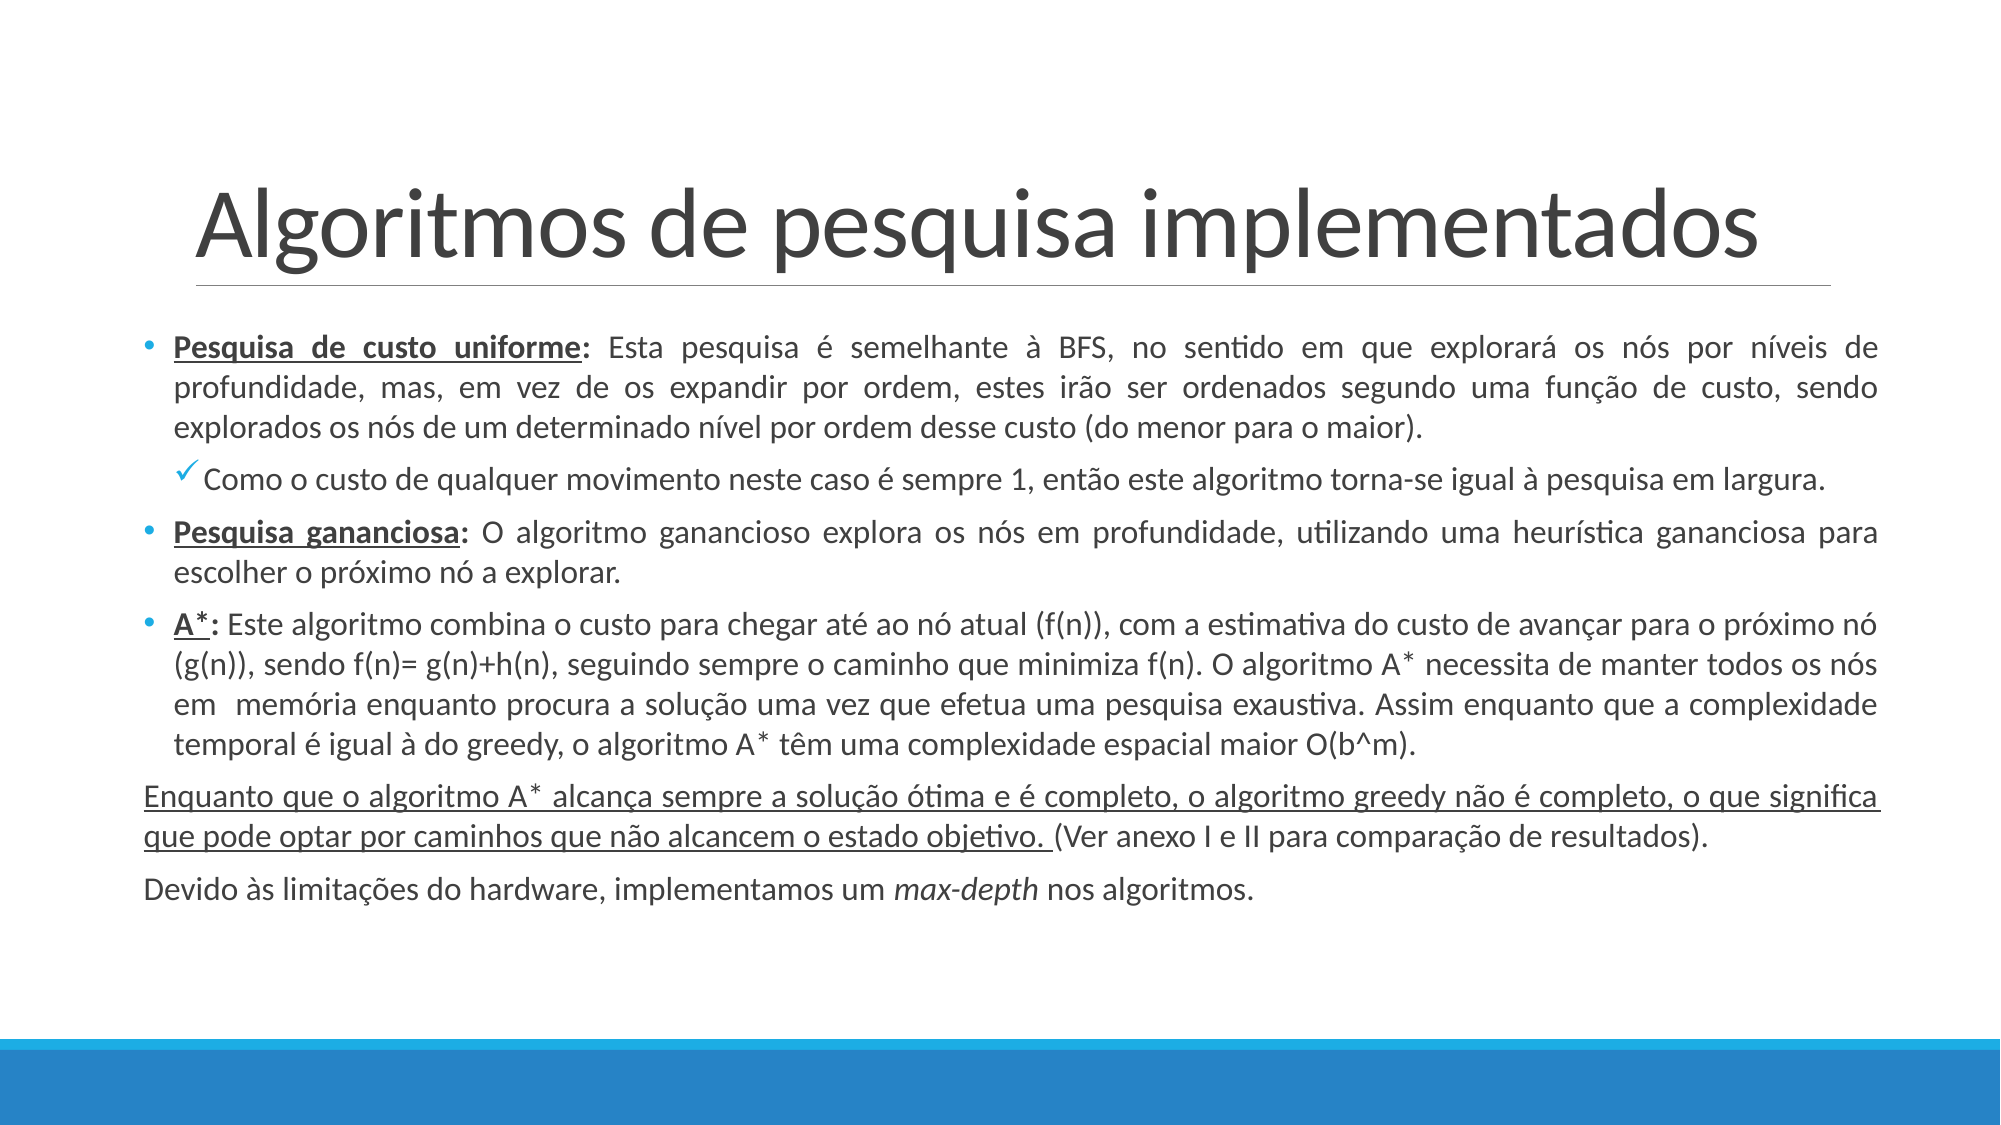

# Algoritmos de pesquisa implementados
Pesquisa de custo uniforme: Esta pesquisa é semelhante à BFS, no sentido em que explorará os nós por níveis de profundidade, mas, em vez de os expandir por ordem, estes irão ser ordenados segundo uma função de custo, sendo explorados os nós de um determinado nível por ordem desse custo (do menor para o maior).
Como o custo de qualquer movimento neste caso é sempre 1, então este algoritmo torna-se igual à pesquisa em largura.
Pesquisa gananciosa: O algoritmo ganancioso explora os nós em profundidade, utilizando uma heurística gananciosa para escolher o próximo nó a explorar.
A*: Este algoritmo combina o custo para chegar até ao nó atual (f(n)), com a estimativa do custo de avançar para o próximo nó (g(n)), sendo f(n)= g(n)+h(n), seguindo sempre o caminho que minimiza f(n). O algoritmo A* necessita de manter todos os nós em  memória enquanto procura a solução uma vez que efetua uma pesquisa exaustiva. Assim enquanto que a complexidade temporal é igual à do greedy, o algoritmo A* têm uma complexidade espacial maior O(b^m).
Enquanto que o algoritmo A* alcança sempre a solução ótima e é completo, o algoritmo greedy não é completo, o que significa que pode optar por caminhos que não alcancem o estado objetivo. (Ver anexo I e II para comparação de resultados).
Devido às limitações do hardware, implementamos um max-depth nos algoritmos.

9